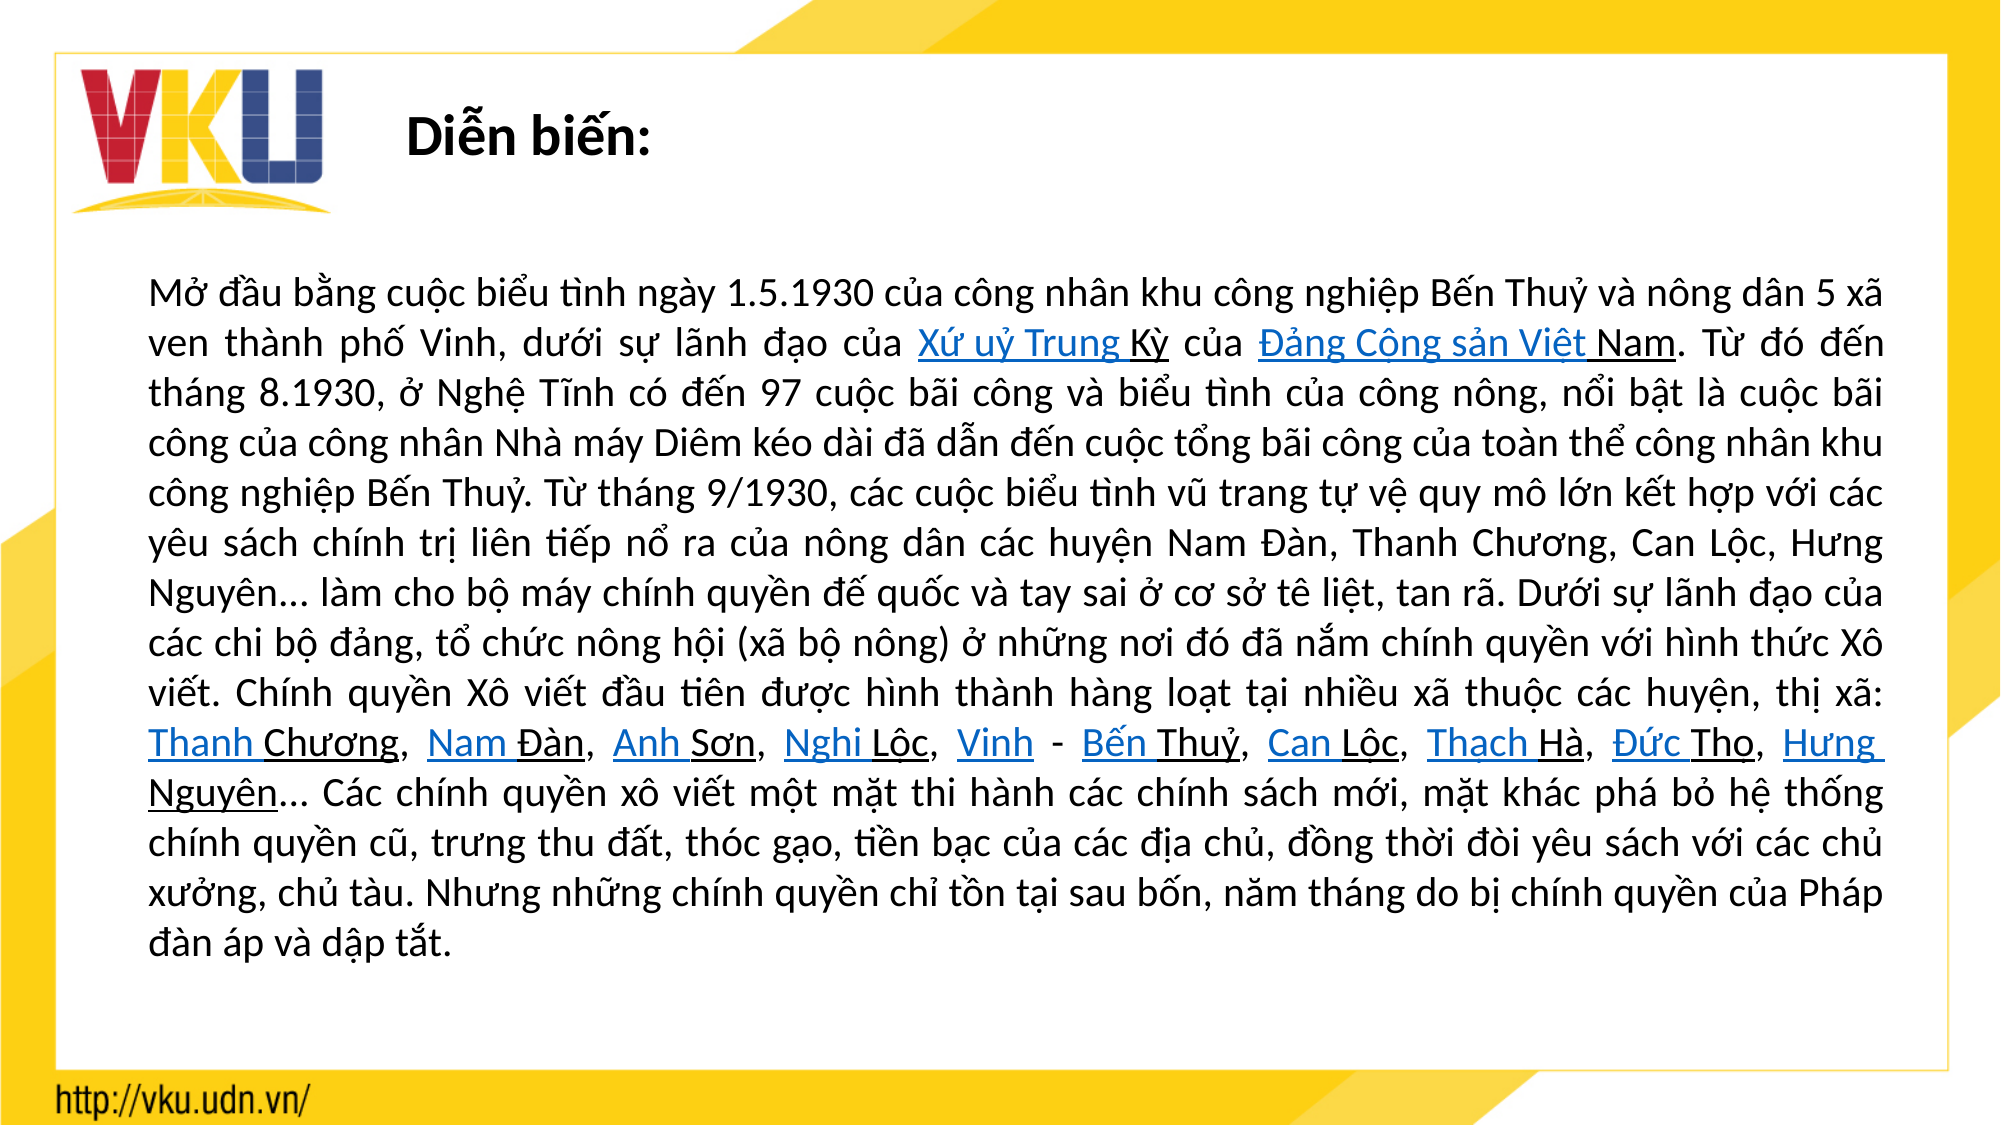

Diễn biến:
Mở đầu bằng cuộc biểu tình ngày 1.5.1930 của công nhân khu công nghiệp Bến Thuỷ và nông dân 5 xã ven thành phố Vinh, dưới sự lãnh đạo của Xứ uỷ Trung Kỳ của Đảng Cộng sản Việt Nam. Từ đó đến tháng 8.1930, ở Nghệ Tĩnh có đến 97 cuộc bãi công và biểu tình của công nông, nổi bật là cuộc bãi công của công nhân Nhà máy Diêm kéo dài đã dẫn đến cuộc tổng bãi công của toàn thể công nhân khu công nghiệp Bến Thuỷ. Từ tháng 9/1930, các cuộc biểu tình vũ trang tự vệ quy mô lớn kết hợp với các yêu sách chính trị liên tiếp nổ ra của nông dân các huyện Nam Đàn, Thanh Chương, Can Lộc, Hưng Nguyên... làm cho bộ máy chính quyền đế quốc và tay sai ở cơ sở tê liệt, tan rã. Dưới sự lãnh đạo của các chi bộ đảng, tổ chức nông hội (xã bộ nông) ở những nơi đó đã nắm chính quyền với hình thức Xô viết. Chính quyền Xô viết đầu tiên được hình thành hàng loạt tại nhiều xã thuộc các huyện, thị xã: Thanh Chương, Nam Đàn, Anh Sơn, Nghi Lộc, Vinh - Bến Thuỷ, Can Lộc, Thạch Hà, Đức Thọ, Hưng Nguyên... Các chính quyền xô viết một mặt thi hành các chính sách mới, mặt khác phá bỏ hệ thống chính quyền cũ, trưng thu đất, thóc gạo, tiền bạc của các địa chủ, đồng thời đòi yêu sách với các chủ xưởng, chủ tàu. Nhưng những chính quyền chỉ tồn tại sau bốn, năm tháng do bị chính quyền của Pháp đàn áp và dập tắt.